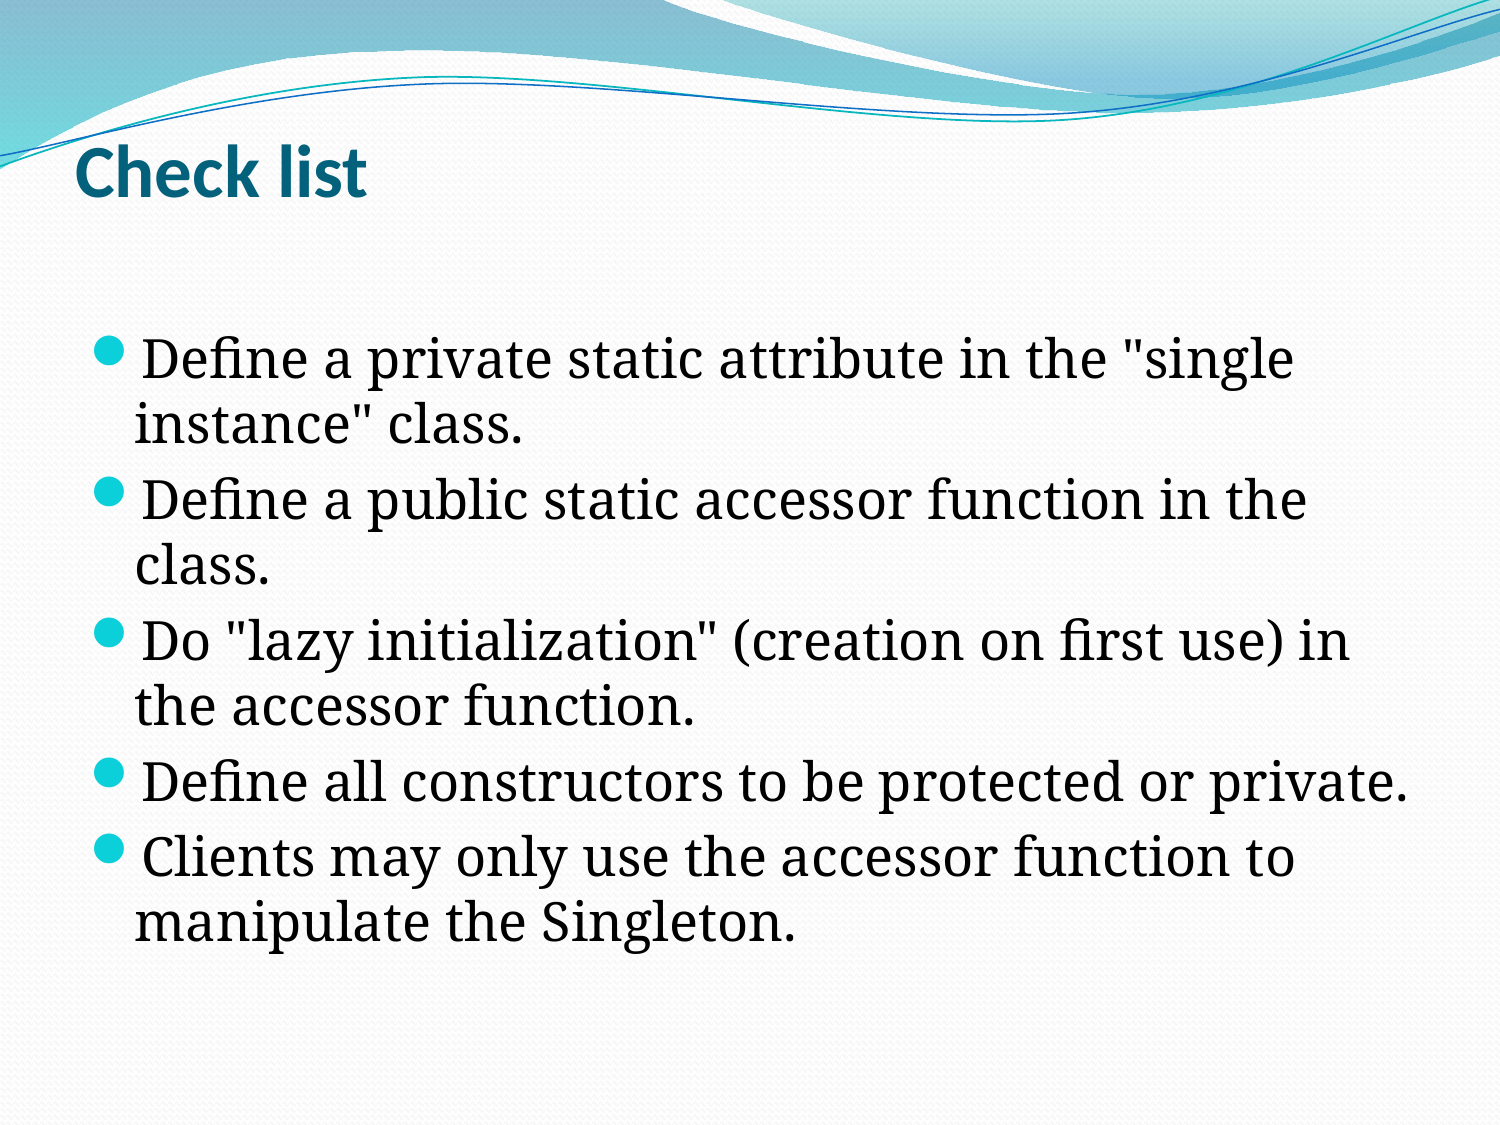

# Check list
Define a private static attribute in the "single instance" class.
Define a public static accessor function in the class.
Do "lazy initialization" (creation on first use) in the accessor function.
Define all constructors to be protected or private.
Clients may only use the accessor function to manipulate the Singleton.